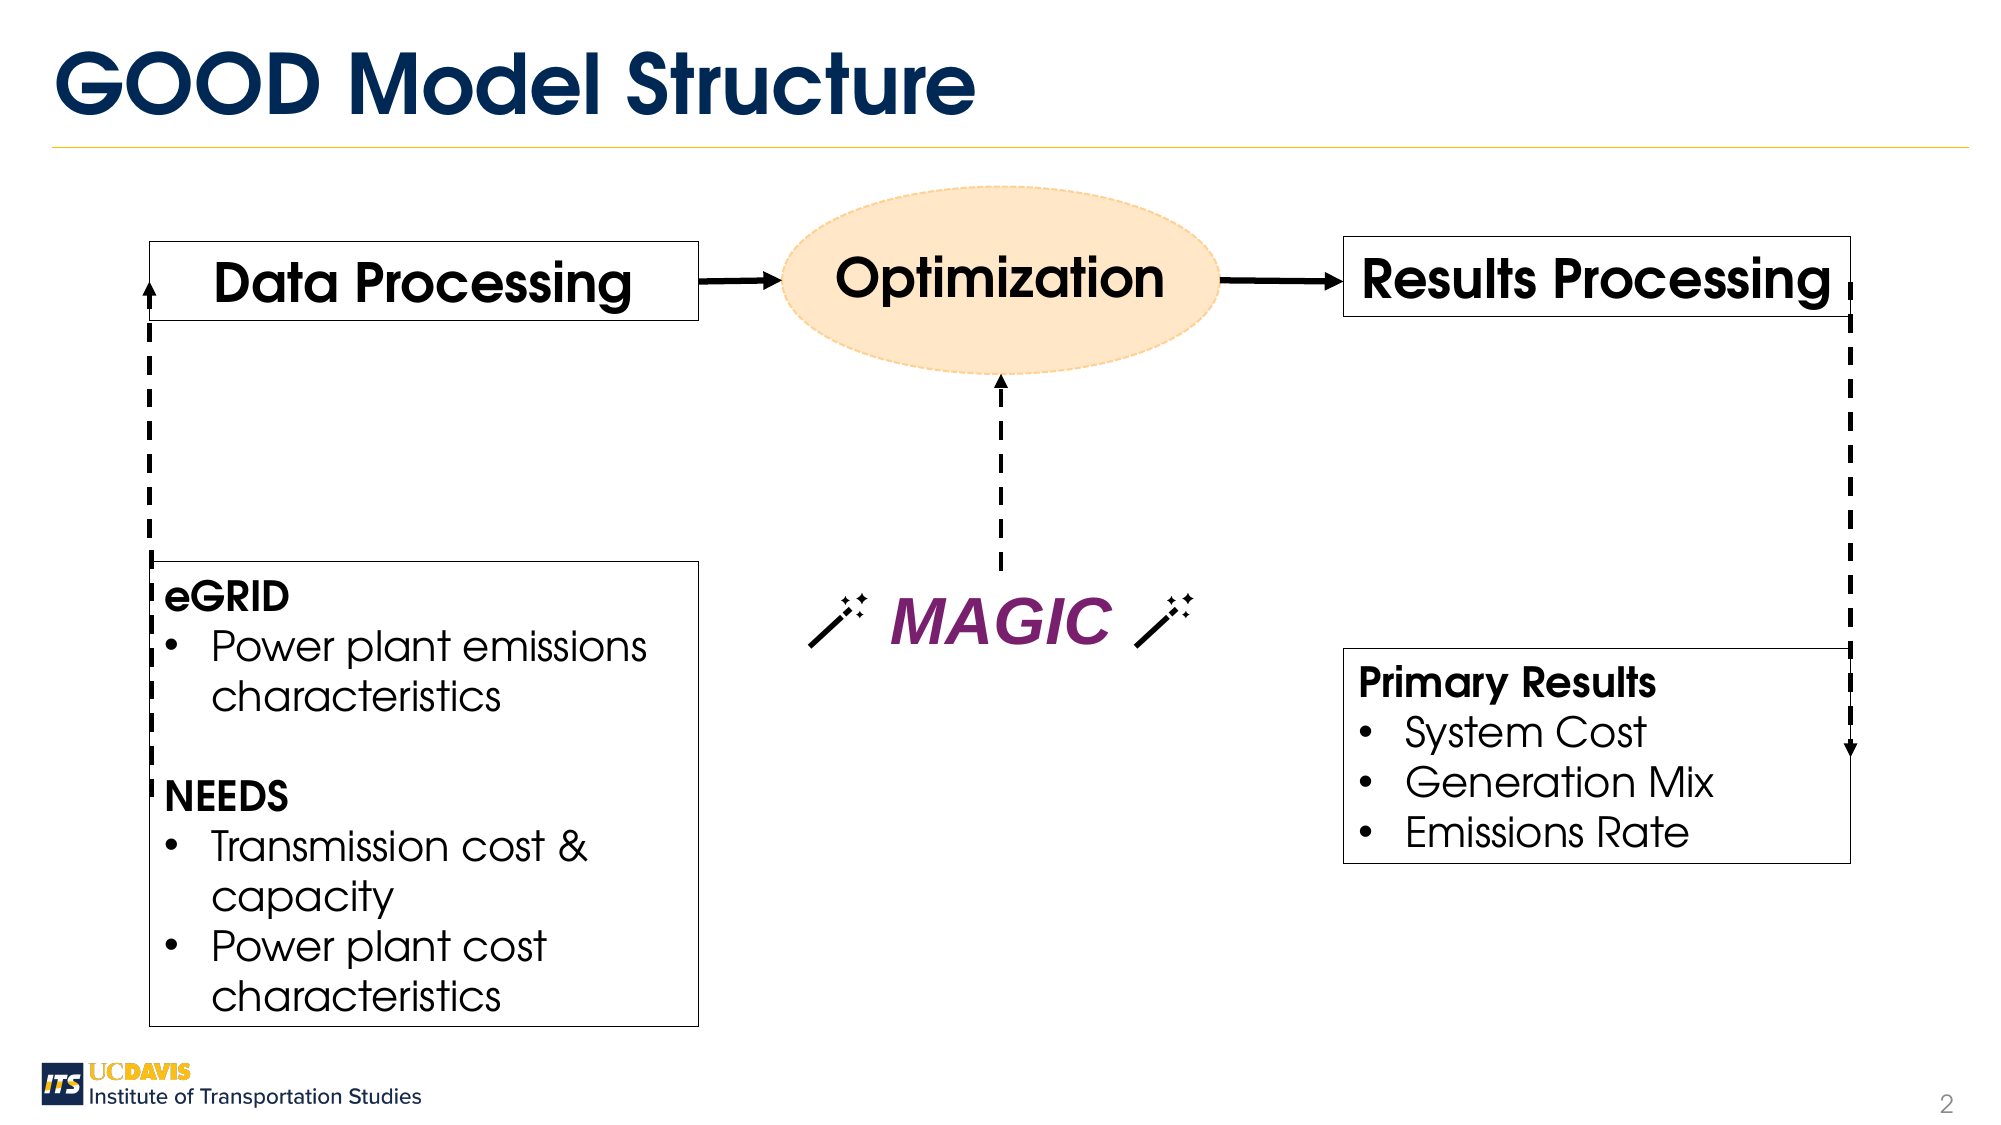

GOOD Model Structure

Optimization
Results Processing
Data Processing
eGRID
Power plant emissions characteristics

NEEDS
Transmission cost & capacity
Power plant cost characteristics
Primary Results
System Cost
Generation Mix
Emissions Rate
🪄 MAGIC 🪄

2